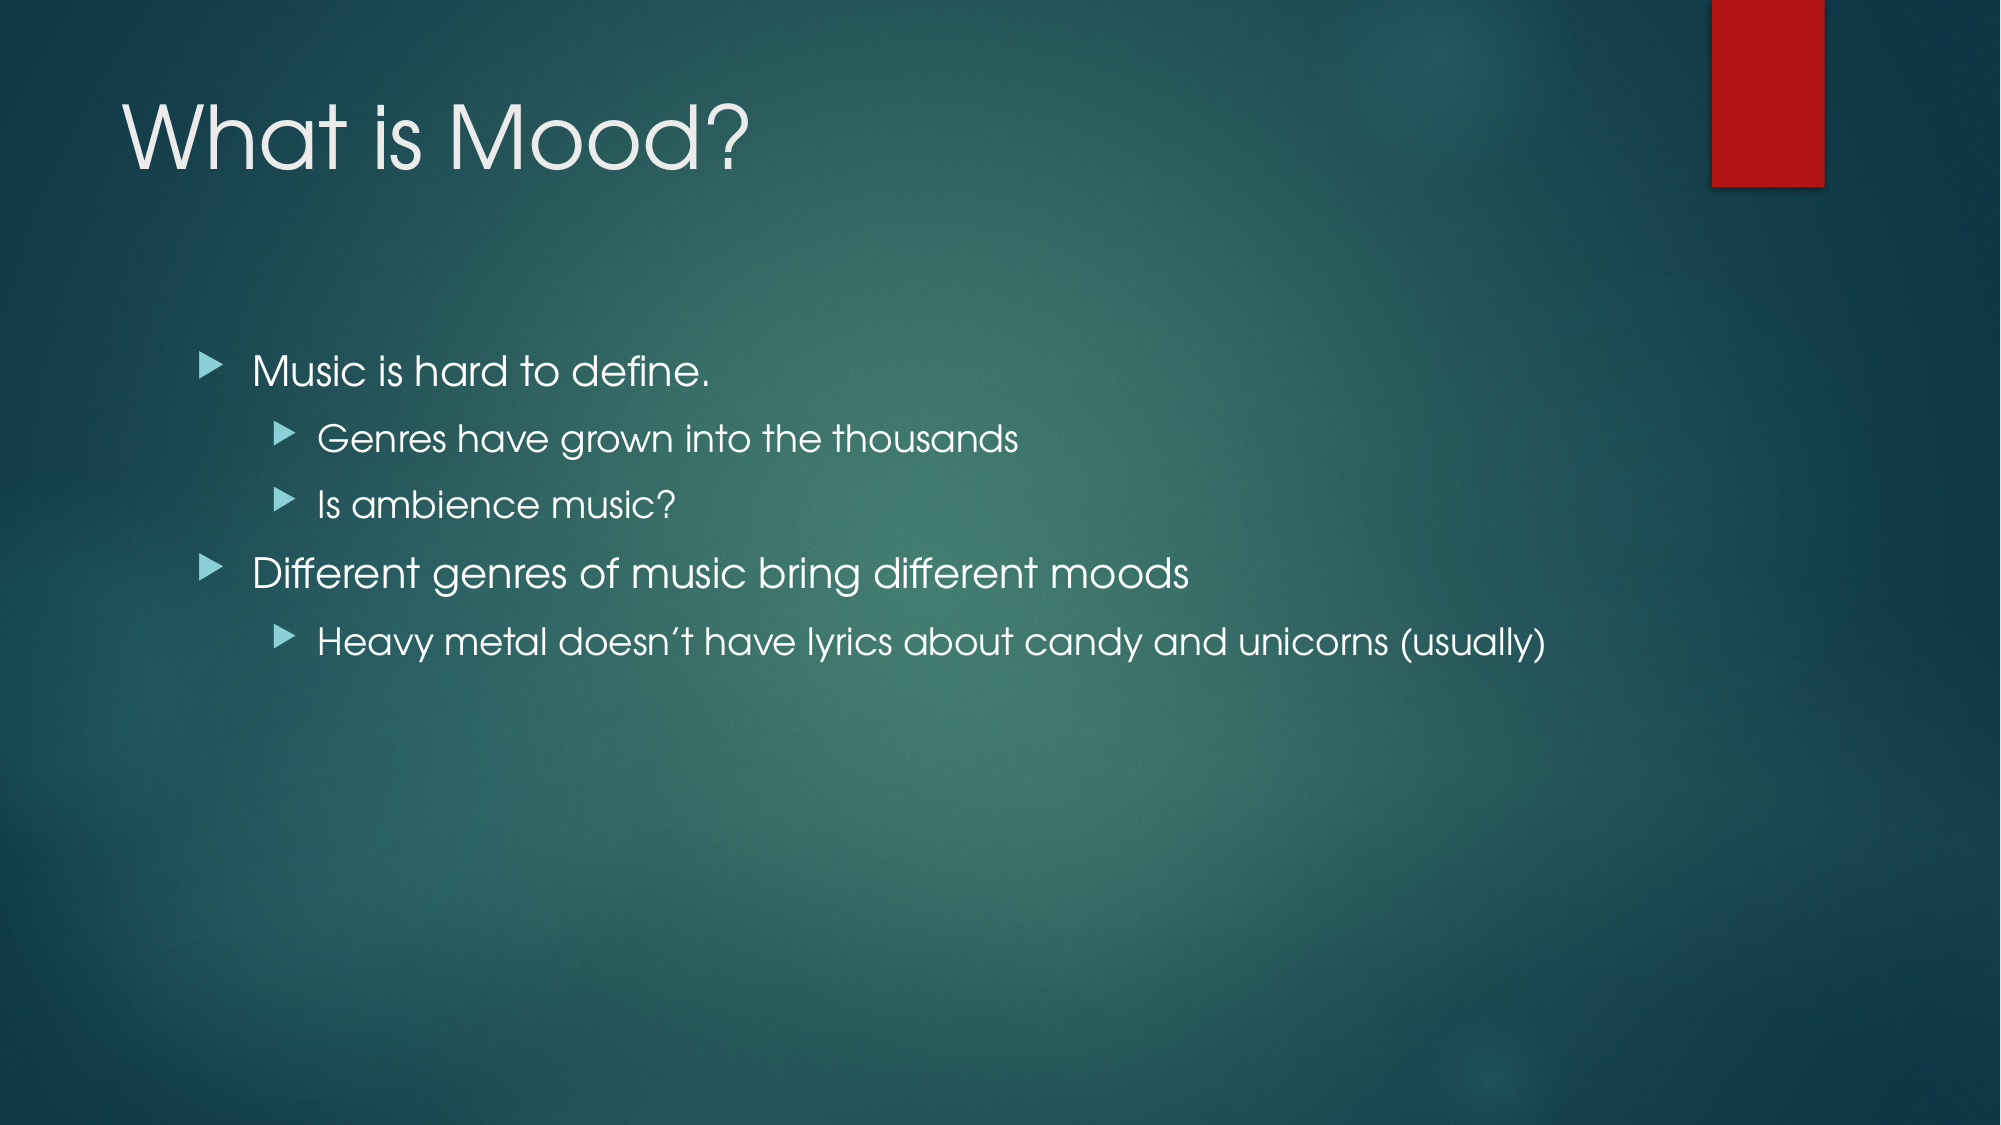

# What is Mood?
Music is hard to define.
Genres have grown into the thousands
Is ambience music?
Different genres of music bring different moods
Heavy metal doesn’t have lyrics about candy and unicorns (usually)